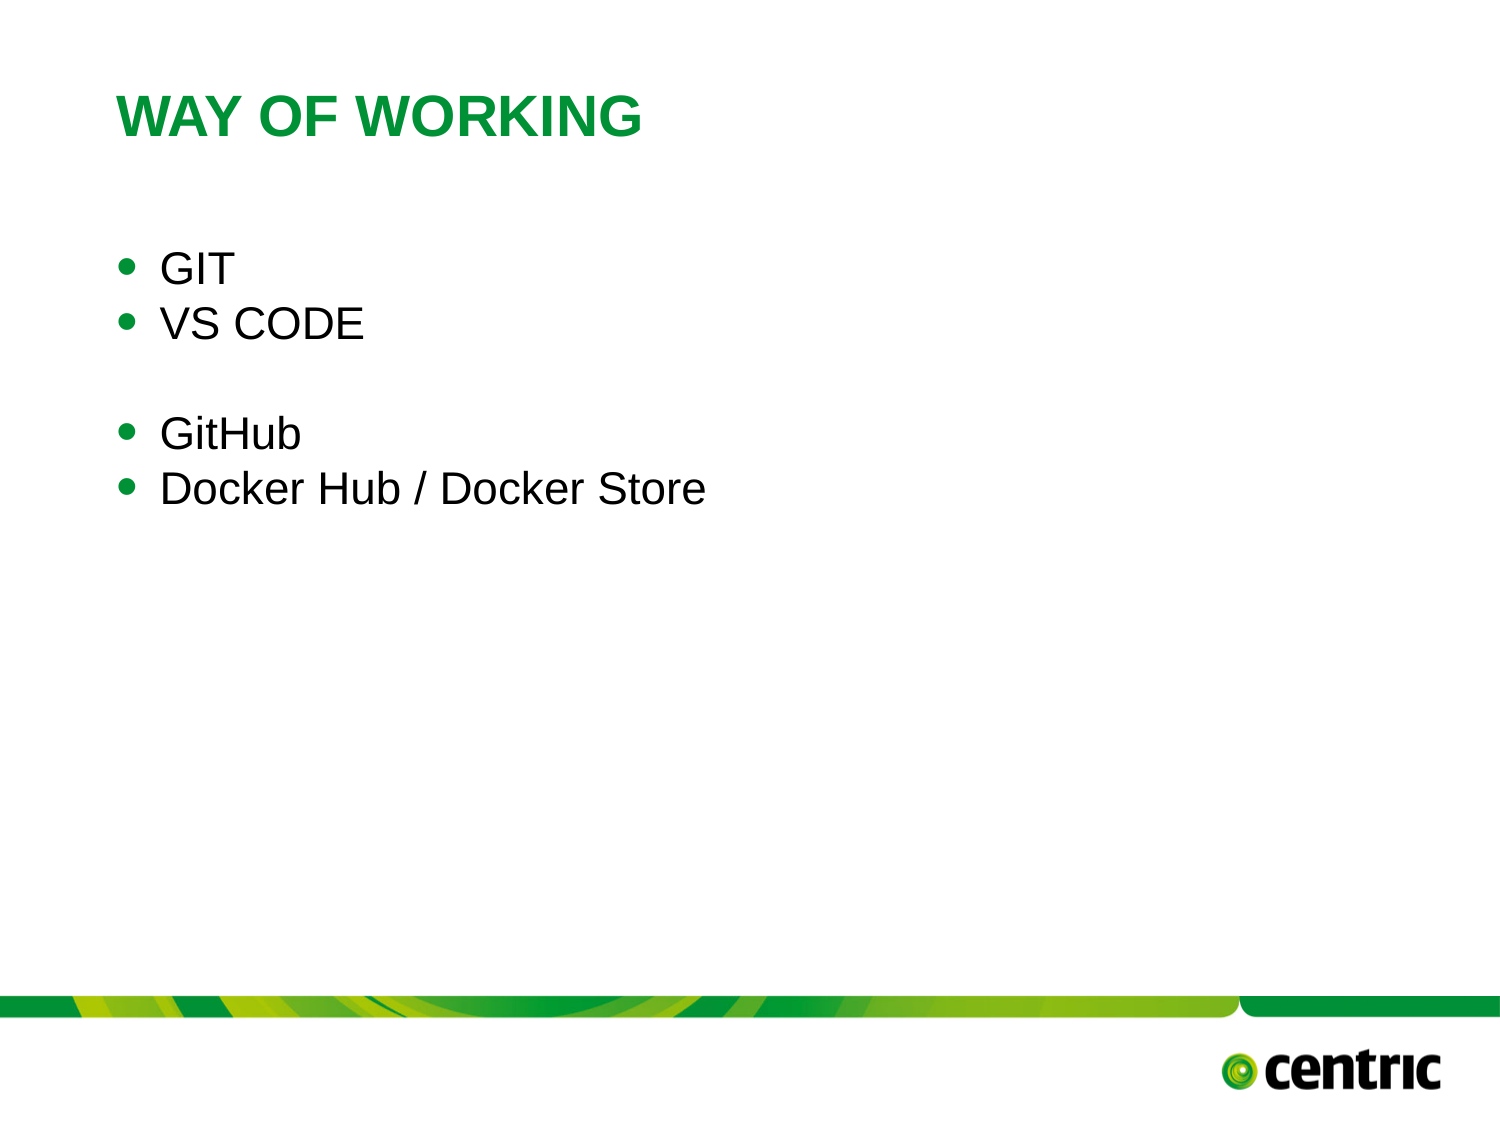

# WAY of WORKING
GIT
VS CODE

GitHub
Docker Hub / Docker Store
TITLE PRESENTATION
September 1, 2017